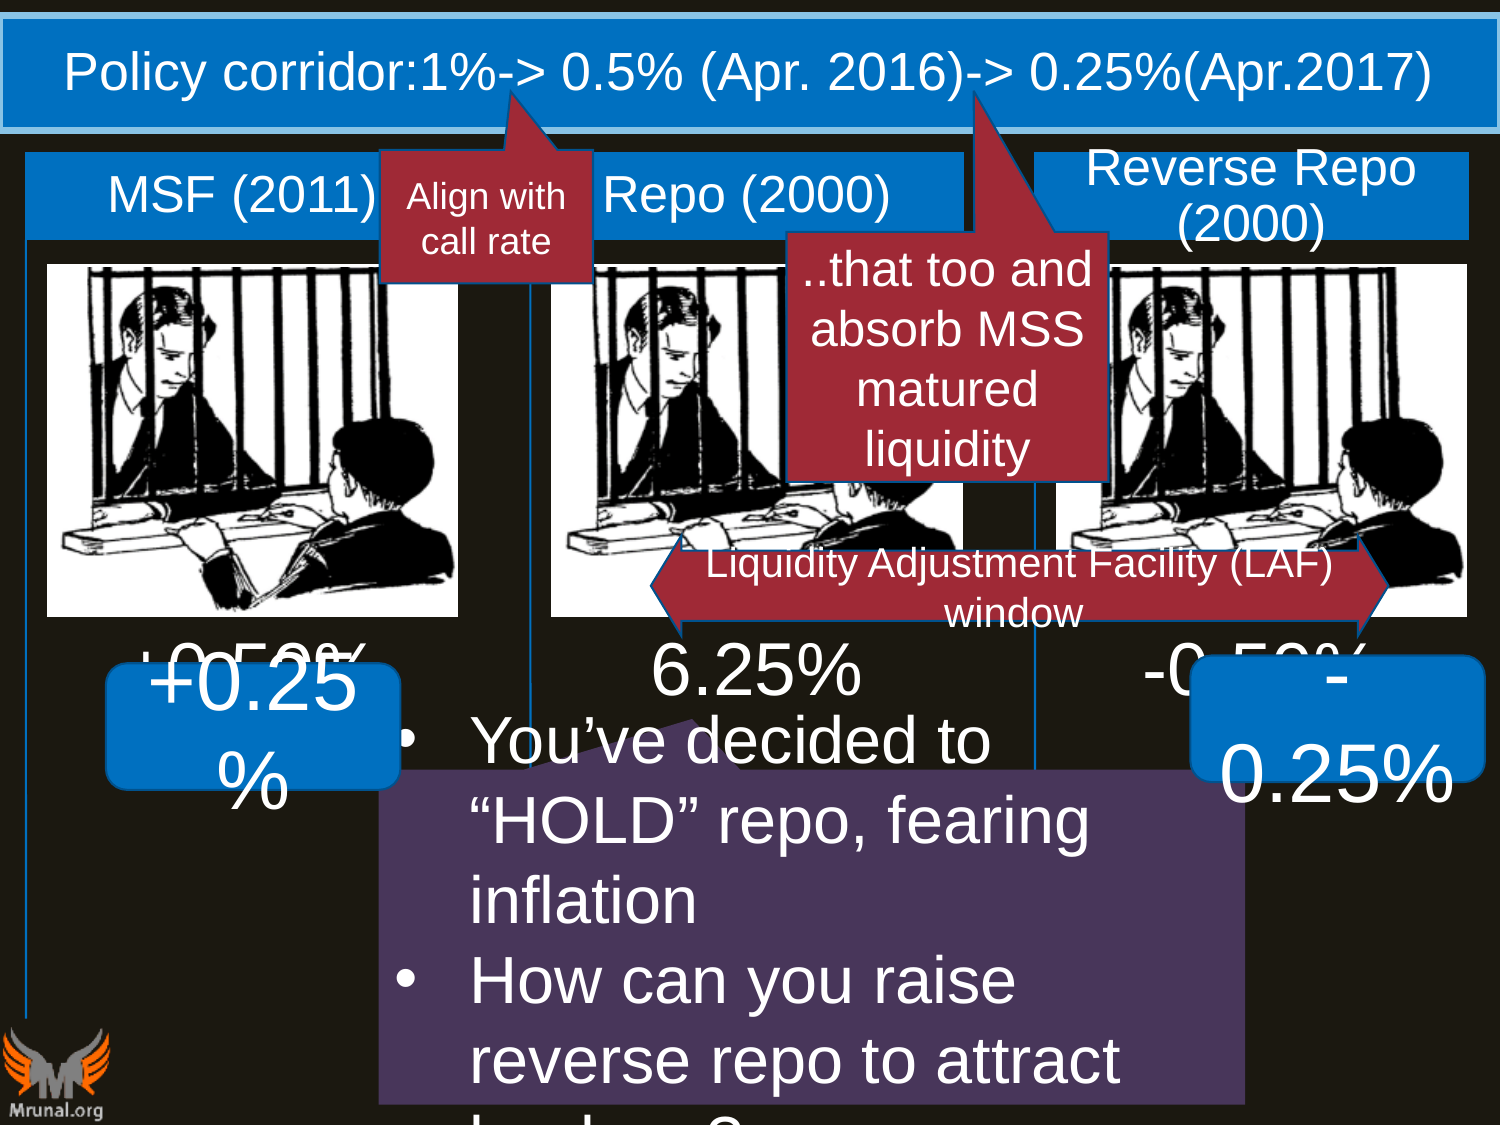

# Policy corridor:1%-> 0.5% (Apr. 2016)-> 0.25%(Apr.2017)
+0.50%
MSF (2011)
6.25%
Repo (2000)
-0.50%
Reverse Repo (2000)
Align with call rate
..that too and absorb MSS matured liquidity
Liquidity Adjustment Facility (LAF) window
-0.25%
+0.25%
You’ve decided to “HOLD” repo, fearing inflation
How can you raise reverse repo to attract bankers?